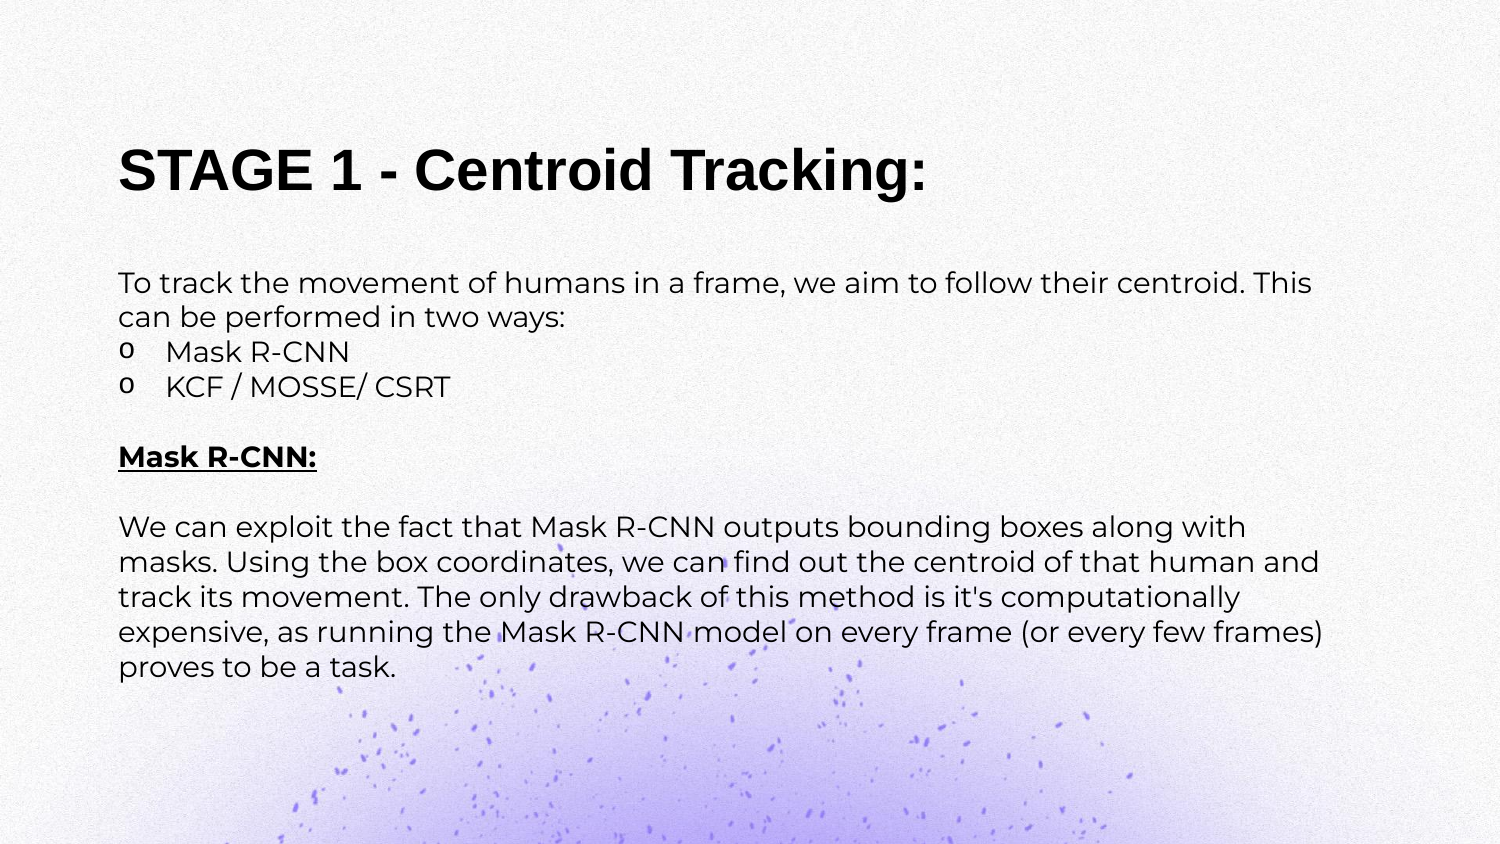

# STAGE 1 - Centroid Tracking:
To track the movement of humans in a frame, we aim to follow their centroid. This can be performed in two ways:
Mask R-CNN
KCF / MOSSE/ CSRT

Mask R-CNN:

We can exploit the fact that Mask R-CNN outputs bounding boxes along with masks. Using the box coordinates, we can find out the centroid of that human and track its movement. The only drawback of this method is it's computationally expensive, as running the Mask R-CNN model on every frame (or every few frames) proves to be a task.